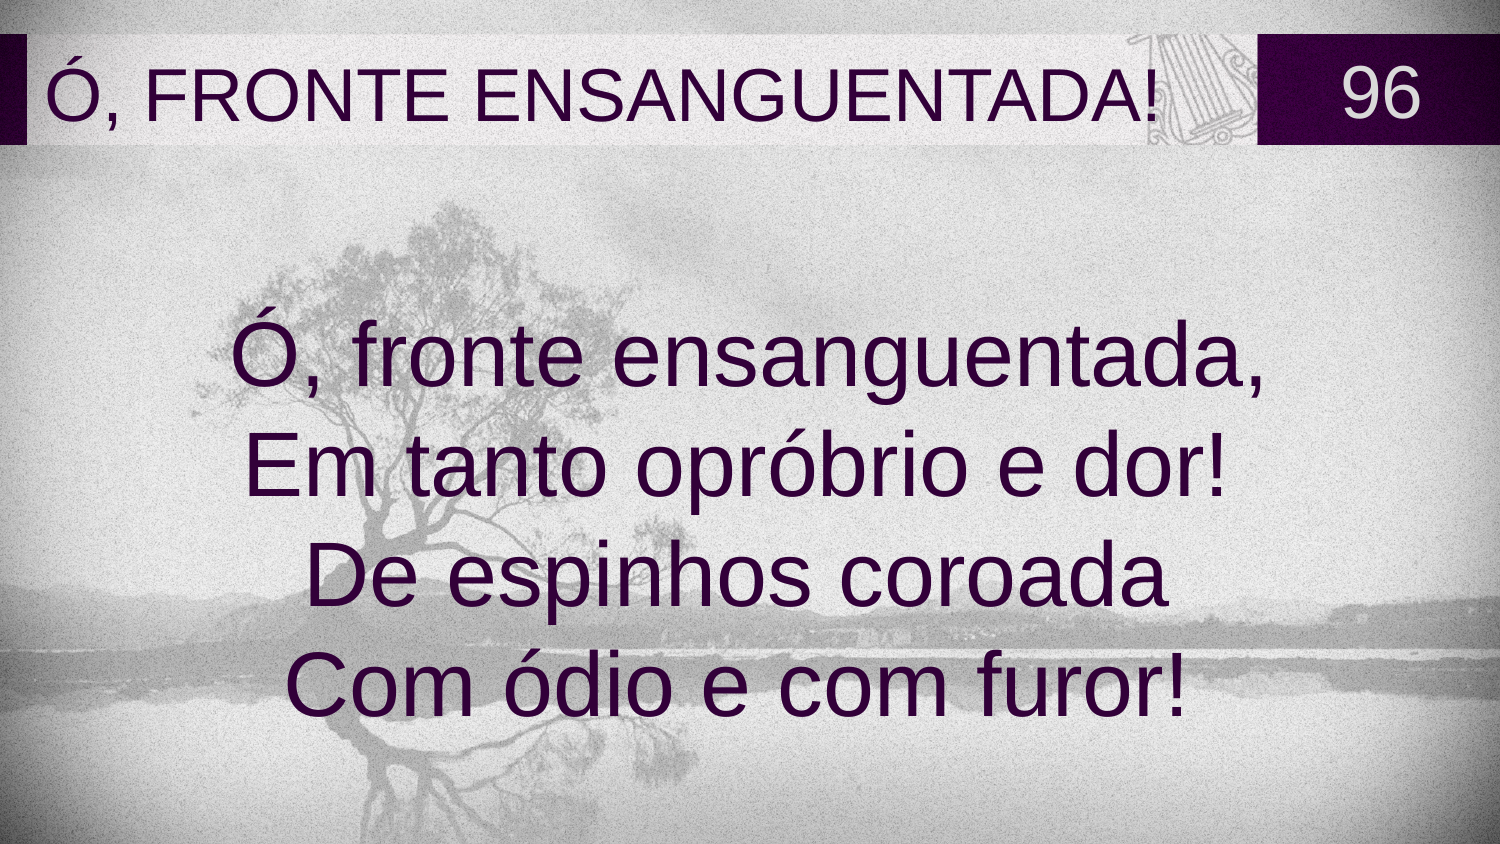

# Ó, FRONTE ENSANGUENTADA!
96
Ó, fronte ensanguentada,
Em tanto opróbrio e dor!
De espinhos coroada
Com ódio e com furor!